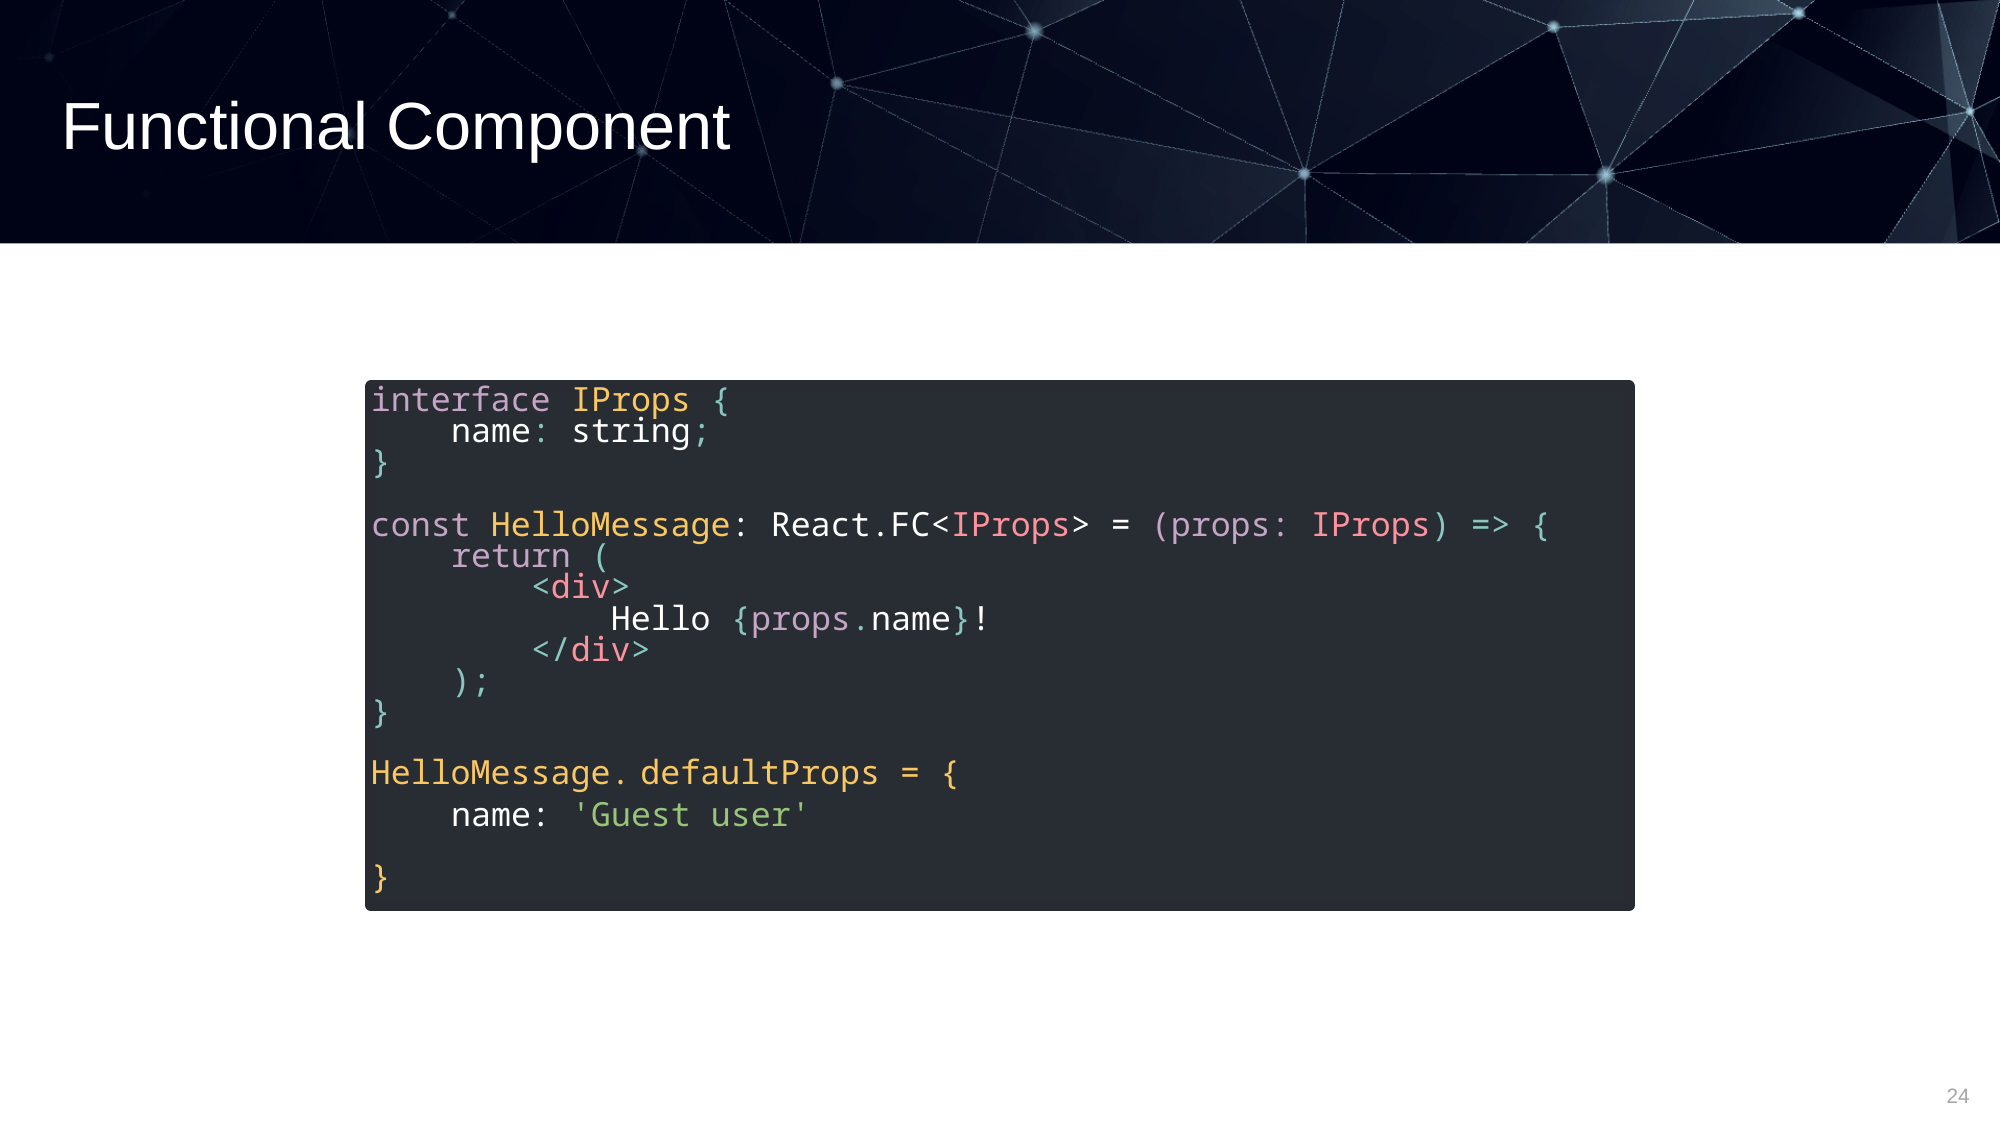

Functional Component
interface IProps {
    name: string;
}

const HelloMessage: React.FC<IProps> = (props: IProps) => {
    return (
        <div>
            Hello {props.name}!
        </div>
    );
}

HelloMessage. defaultProps = {
    name: 'Guest user'

}